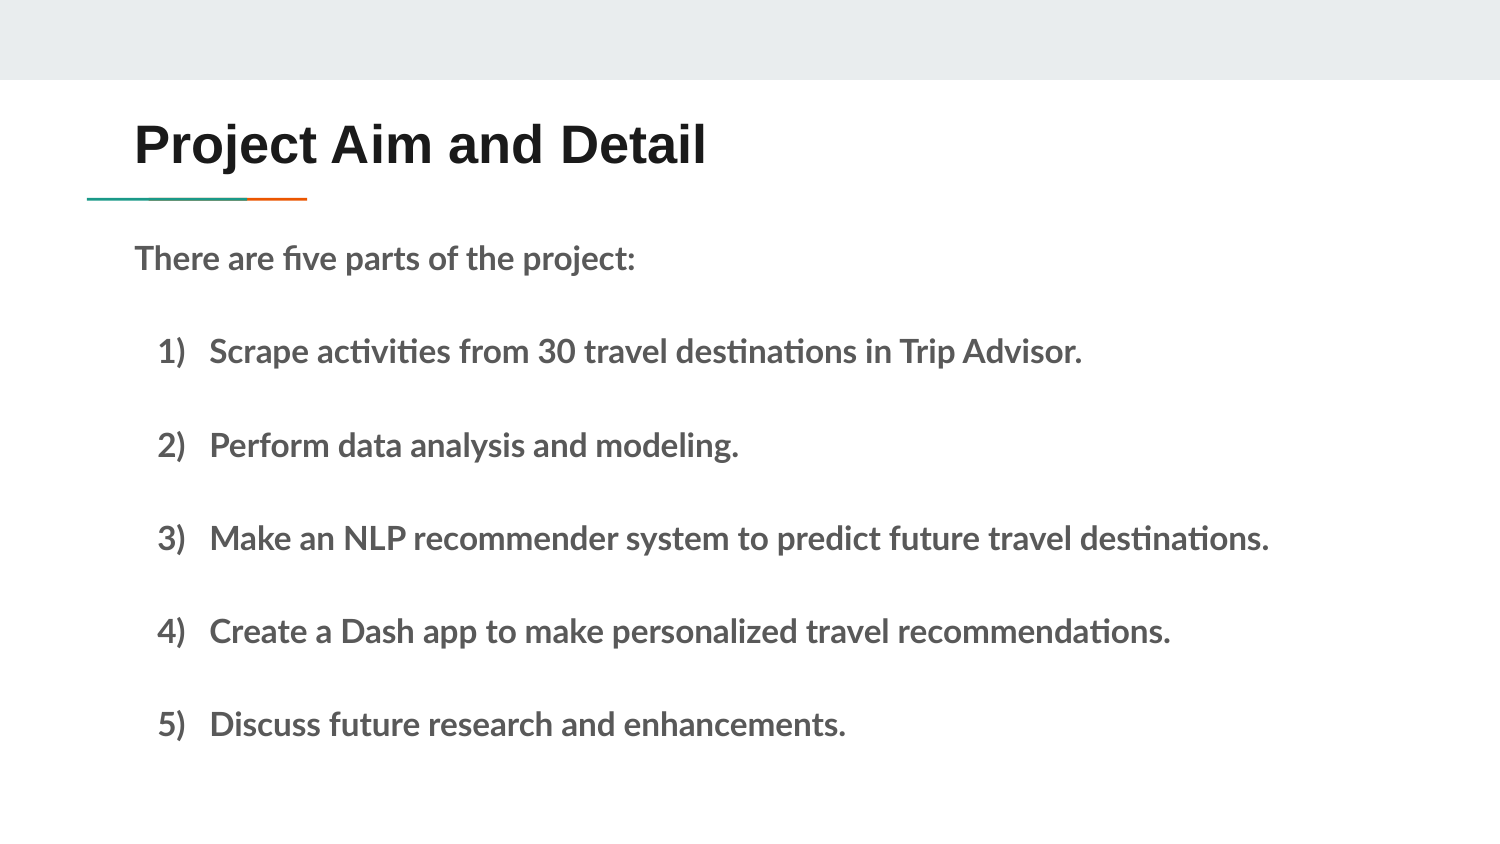

# Project Aim and Detail
There are five parts of the project:
Scrape activities from 30 travel destinations in Trip Advisor.
Perform data analysis and modeling.
Make an NLP recommender system to predict future travel destinations.
Create a Dash app to make personalized travel recommendations.
Discuss future research and enhancements.